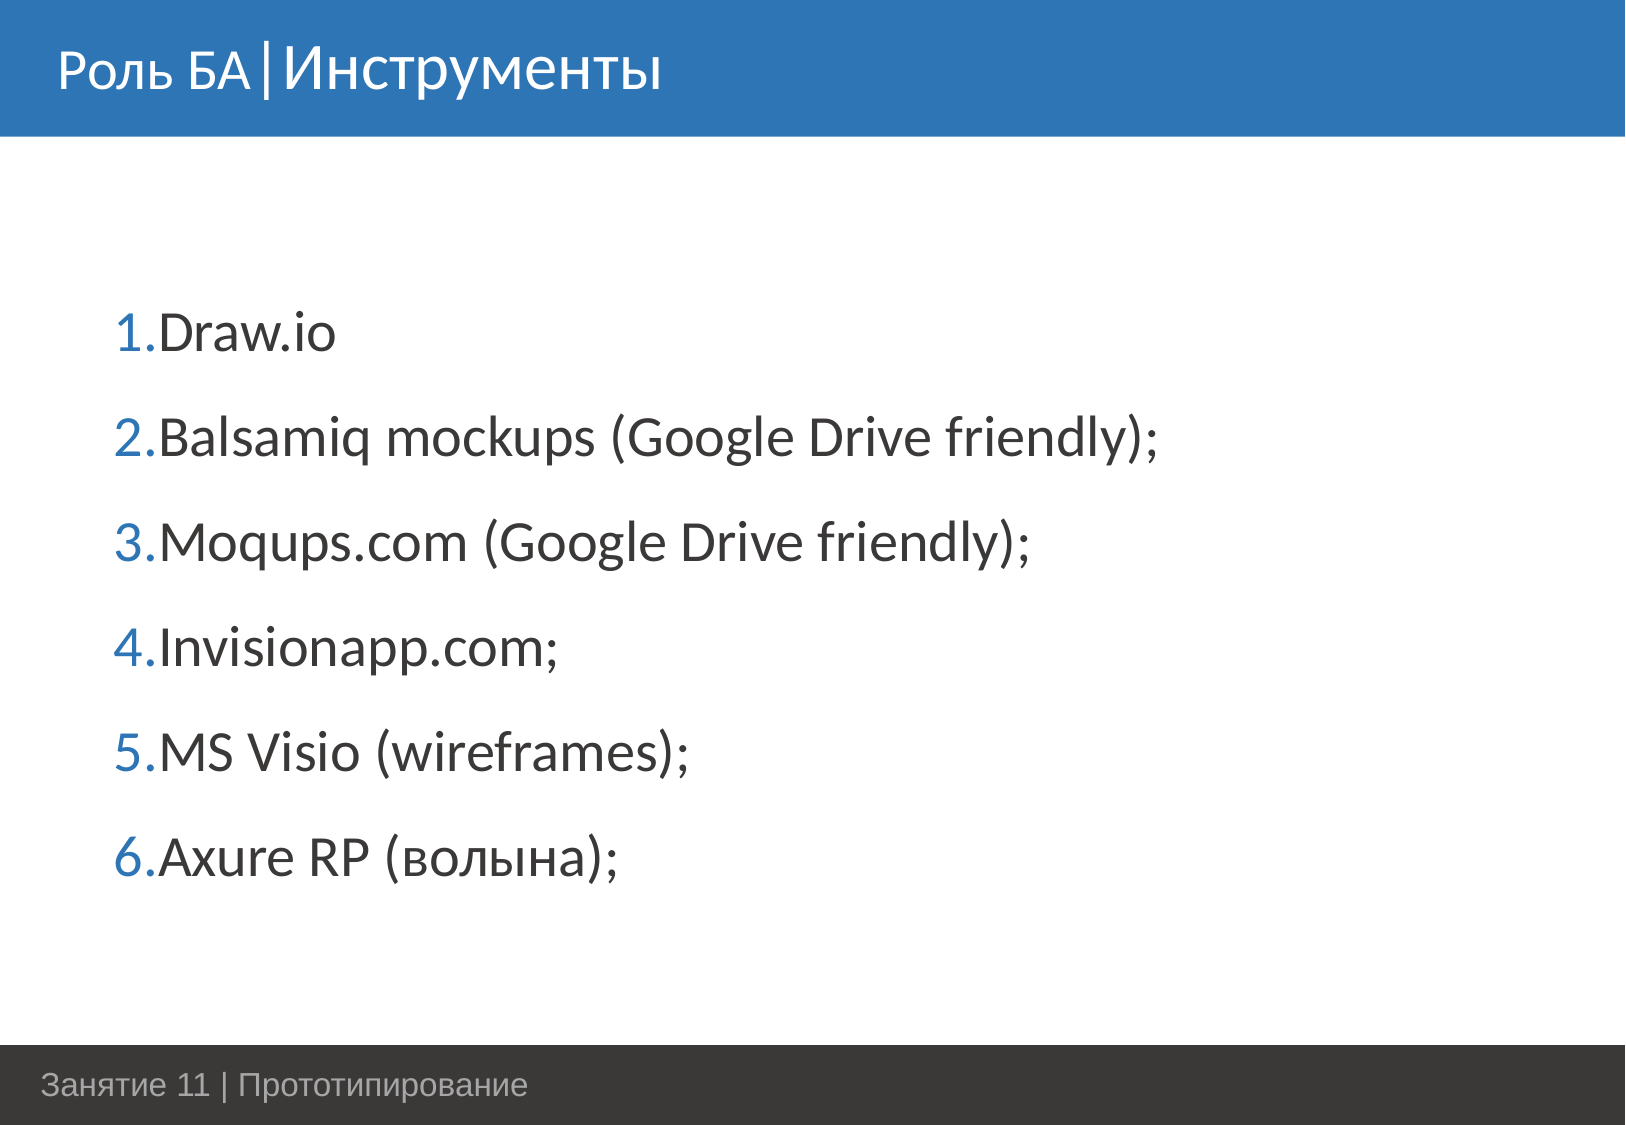

Роль БА|Инструменты
Draw.io
Balsamiq mockups (Google Drive friendly);
Moqups.com (Google Drive friendly);
Invisionapp.com;
MS Visio (wireframes);
Axure RP (волына);
36

Занятие 11 | Прототипирование